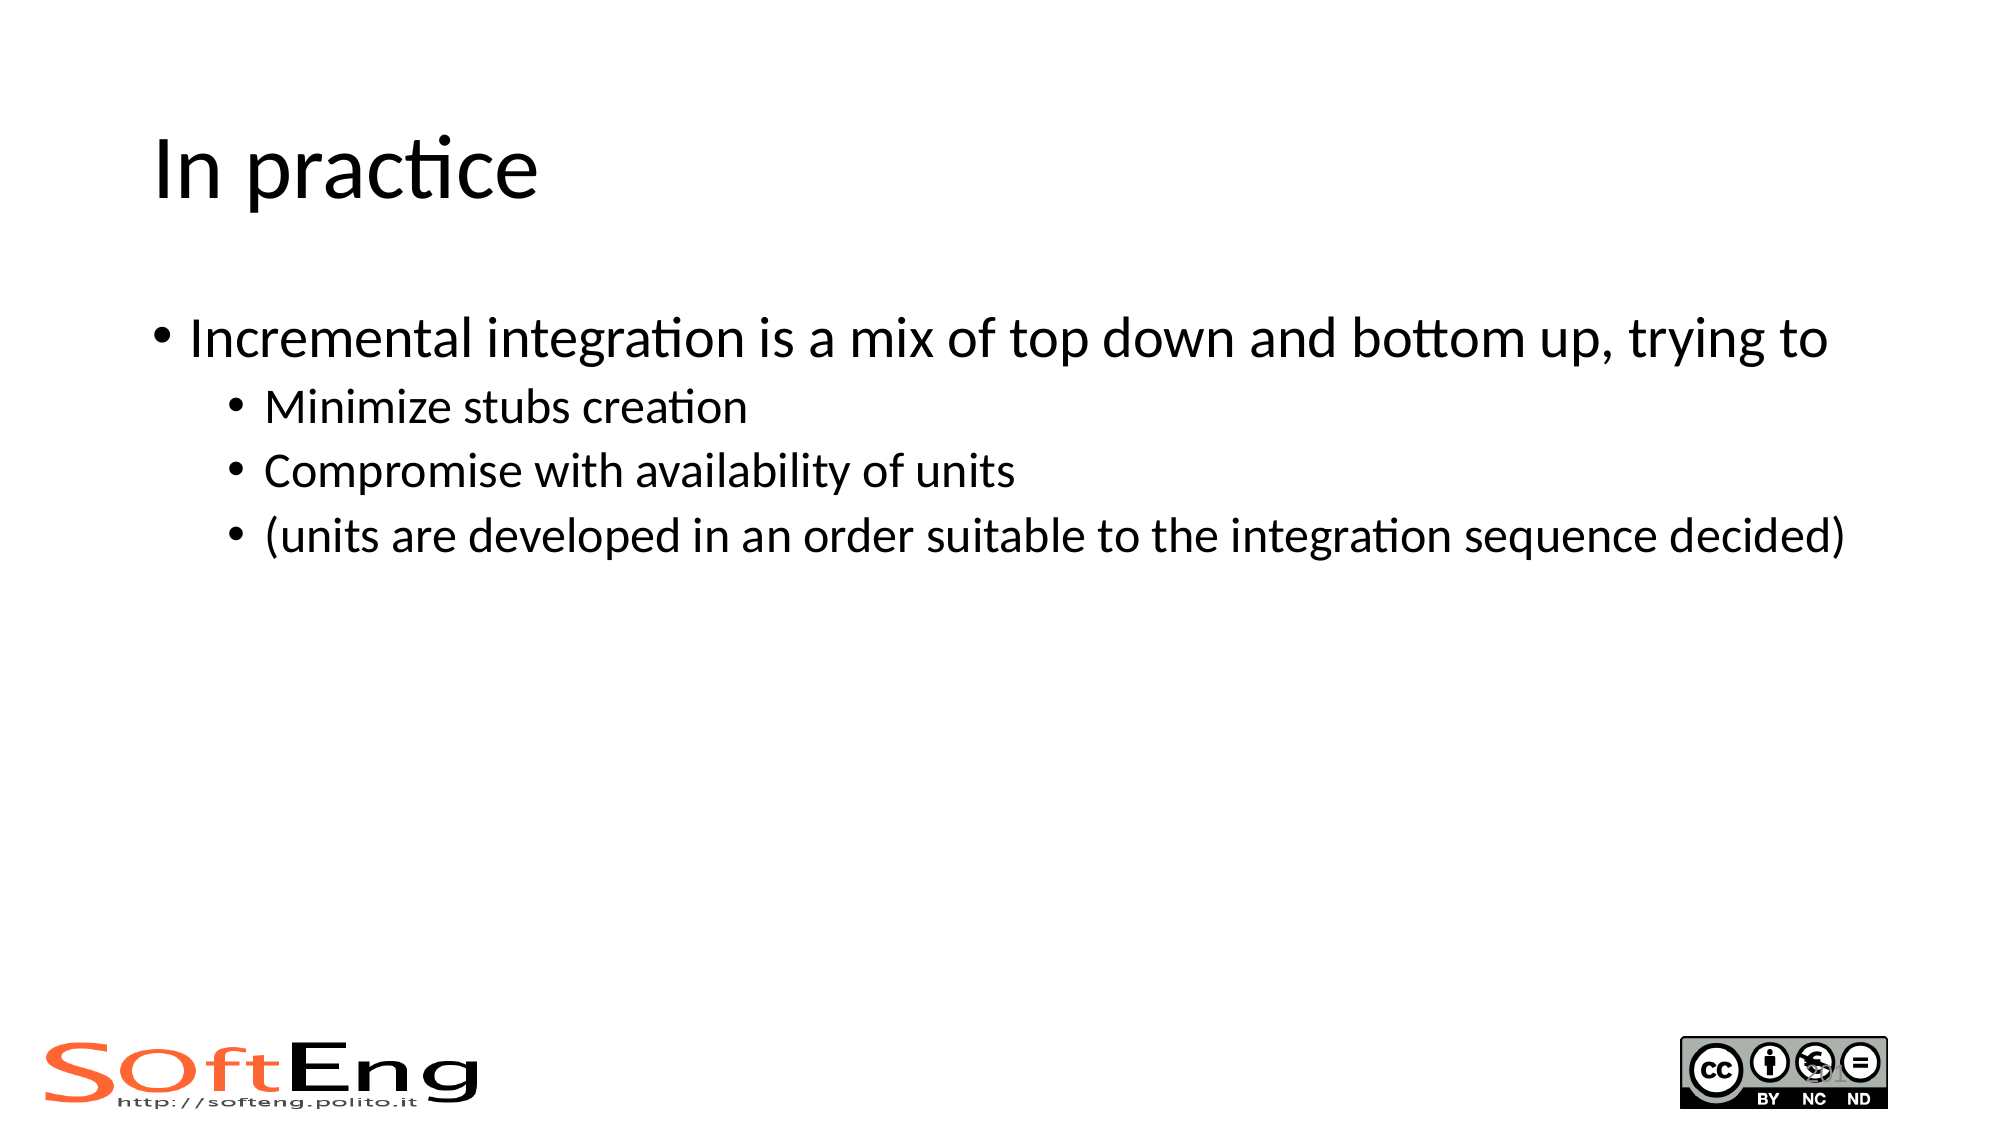

# In practice
Incremental integration is a mix of top down and bottom up, trying to
Minimize stubs creation
Compromise with availability of units
(units are developed in an order suitable to the integration sequence decided)
201